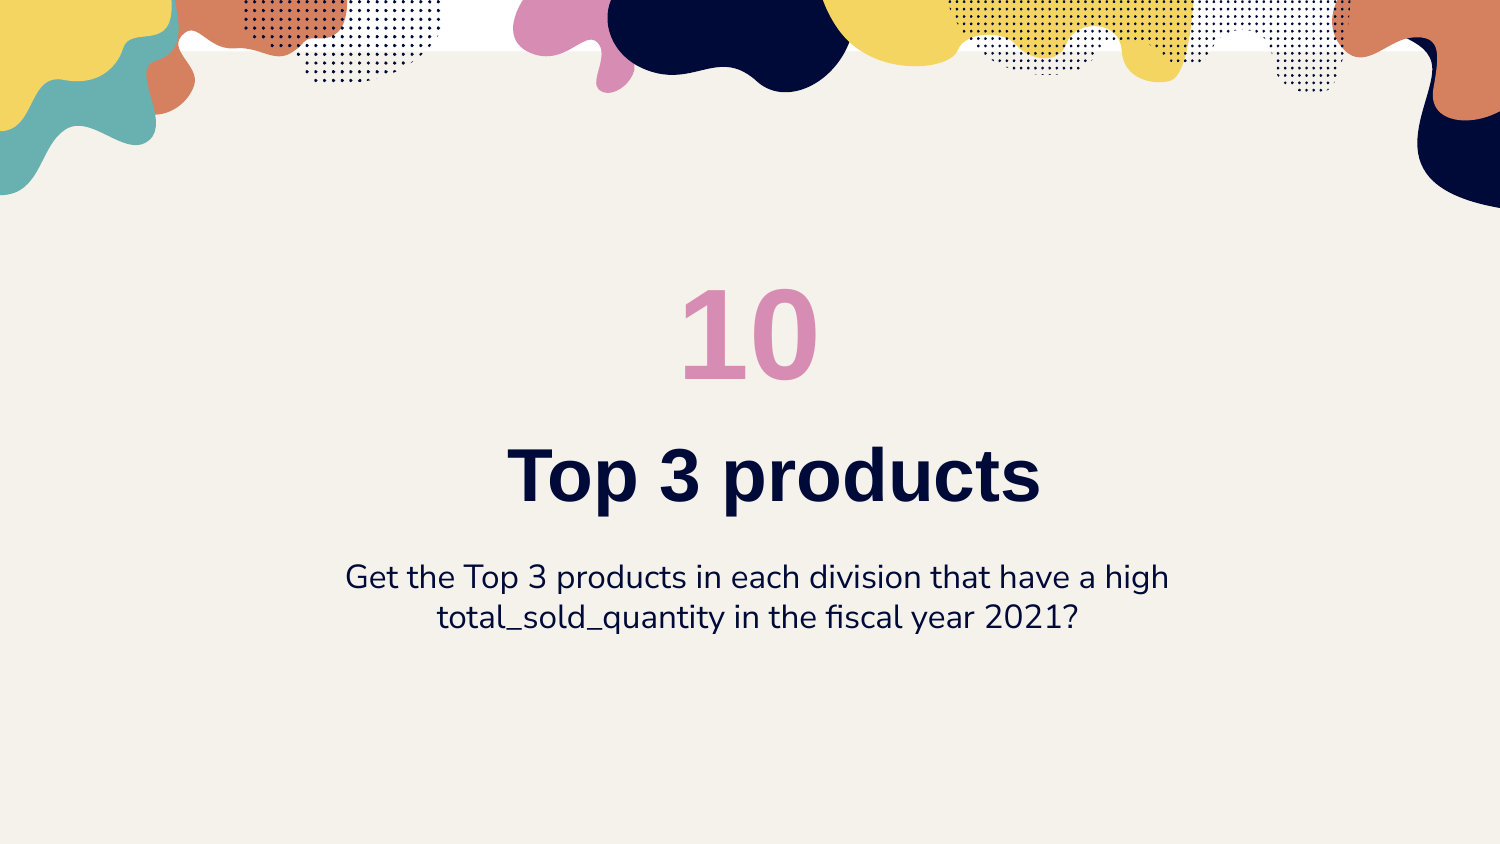

10
# Top 3 products
Get the Top 3 products in each division that have a high
total_sold_quantity in the fiscal year 2021?